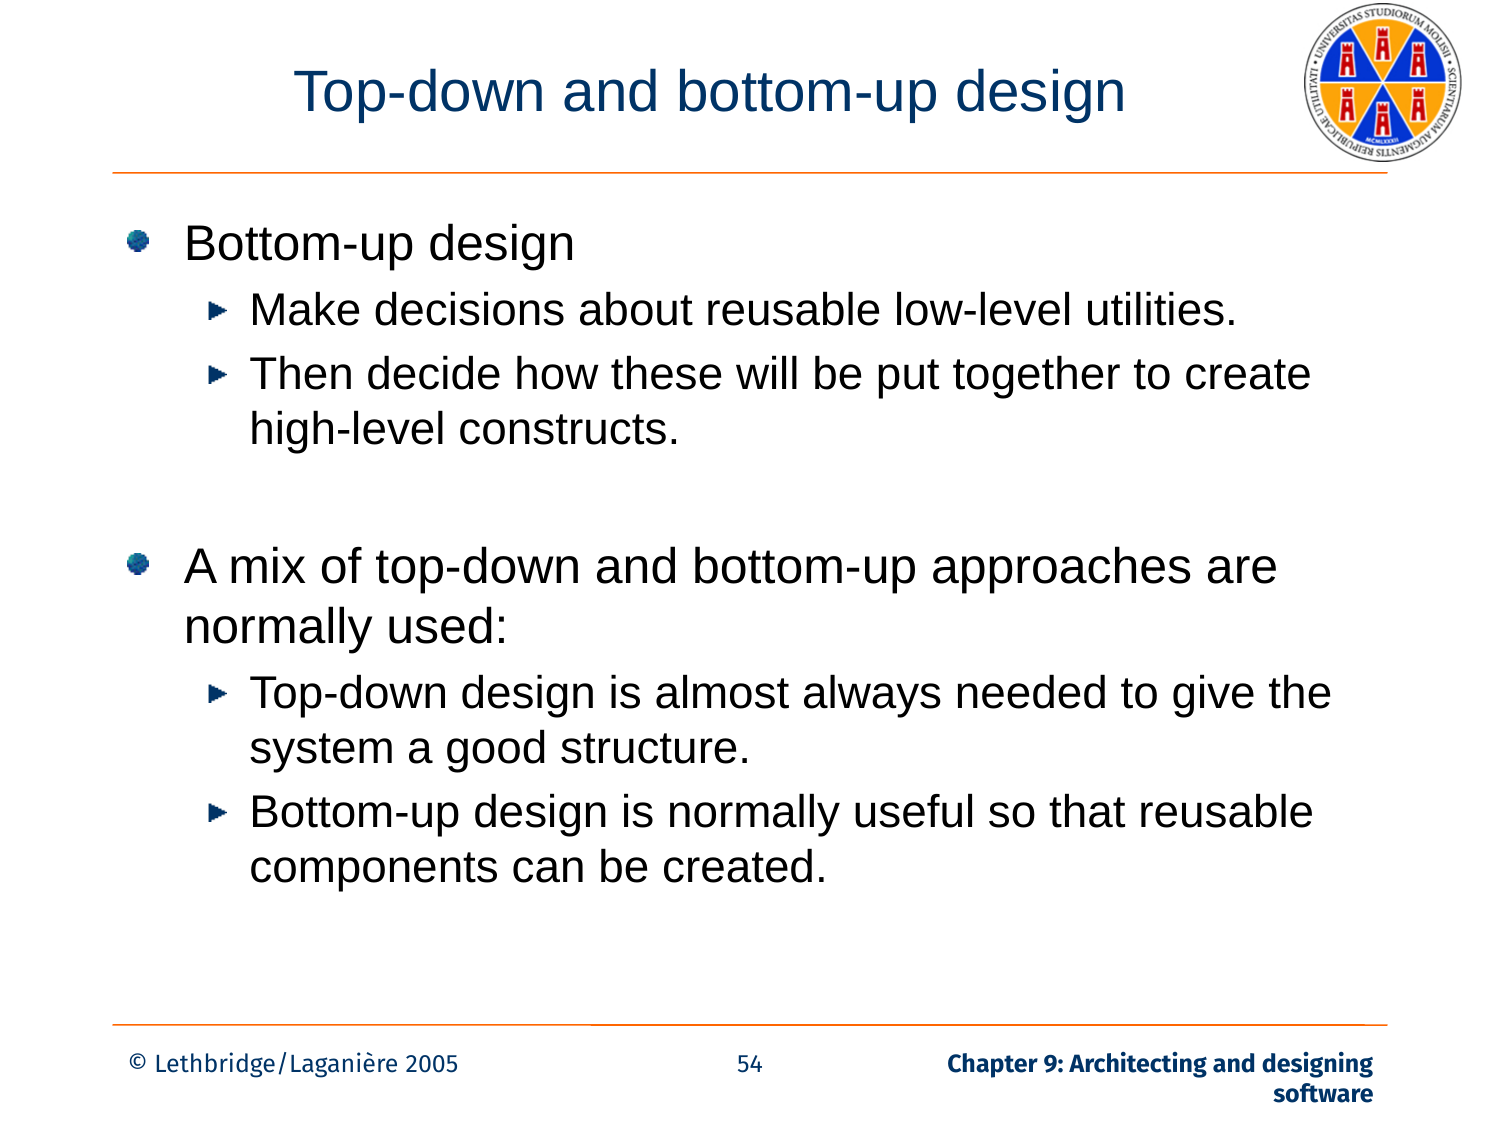

# Top-down and bottom-up design
Bottom-up design
Make decisions about reusable low-level utilities.
Then decide how these will be put together to create high-level constructs.

A mix of top-down and bottom-up approaches are normally used:
Top-down design is almost always needed to give the system a good structure.
Bottom-up design is normally useful so that reusable components can be created.
© Lethbridge/Laganière 2005
54
Chapter 9: Architecting and designing software